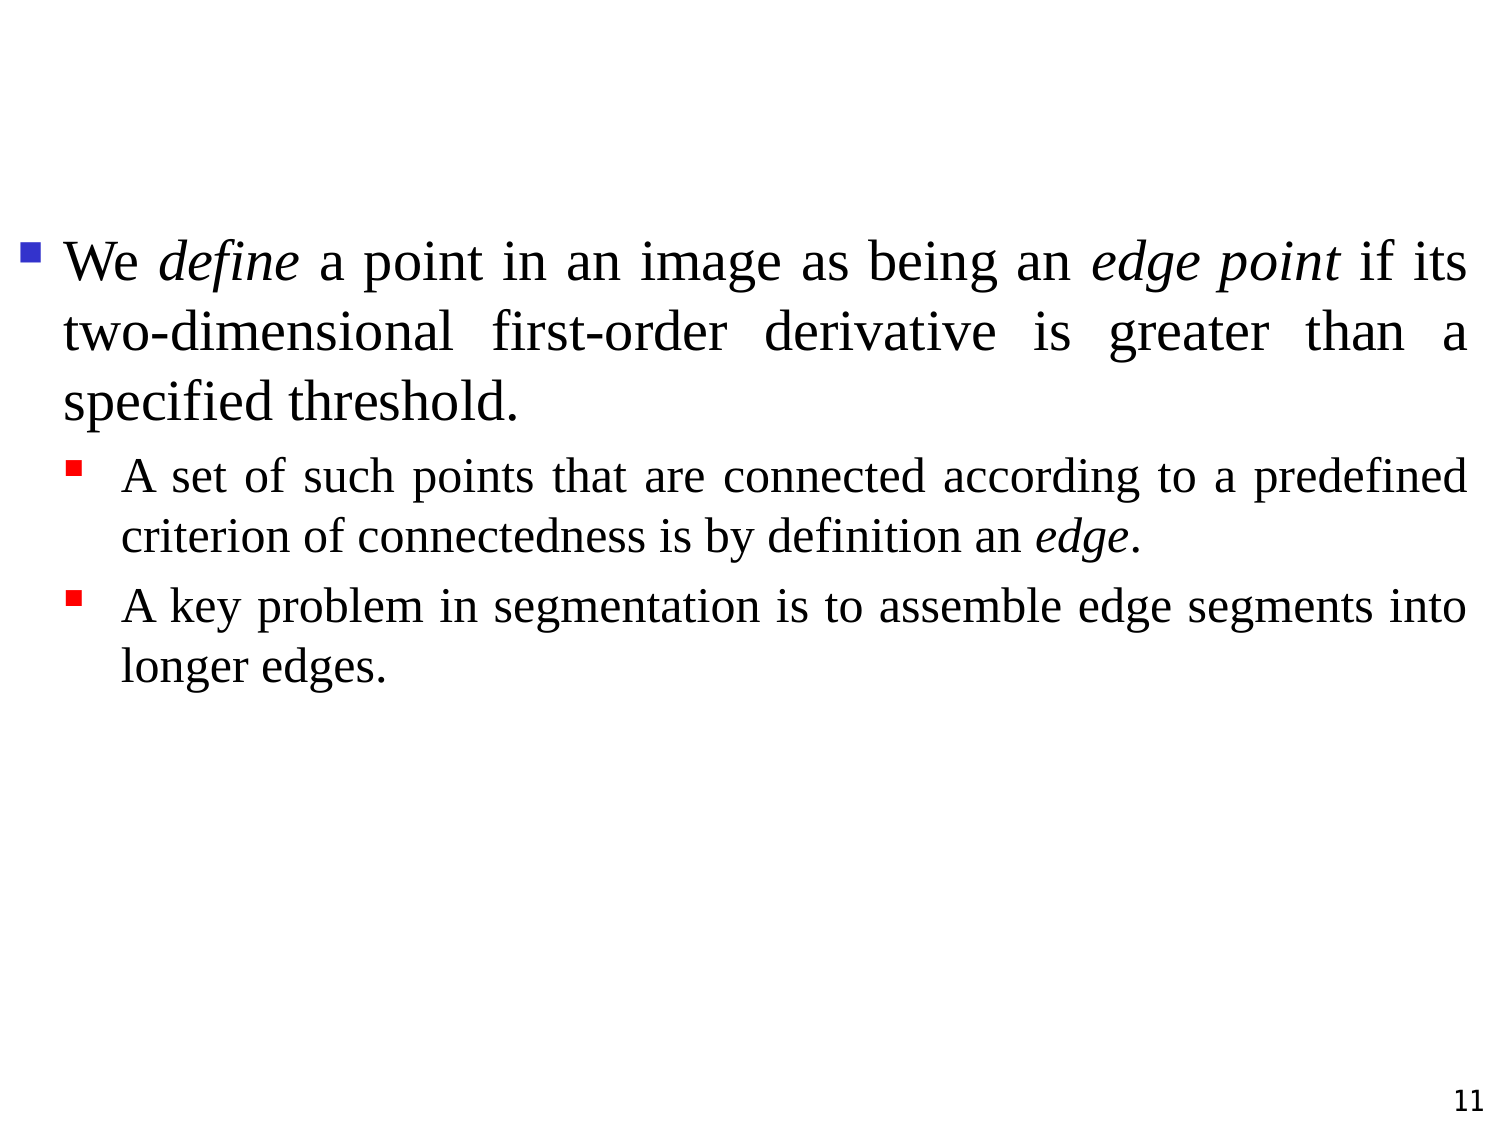

We define a point in an image as being an edge point if its two-dimensional first-order derivative is greater than a specified threshold.
A set of such points that are connected according to a predefined criterion of connectedness is by definition an edge.
A key problem in segmentation is to assemble edge segments into longer edges.
11
#